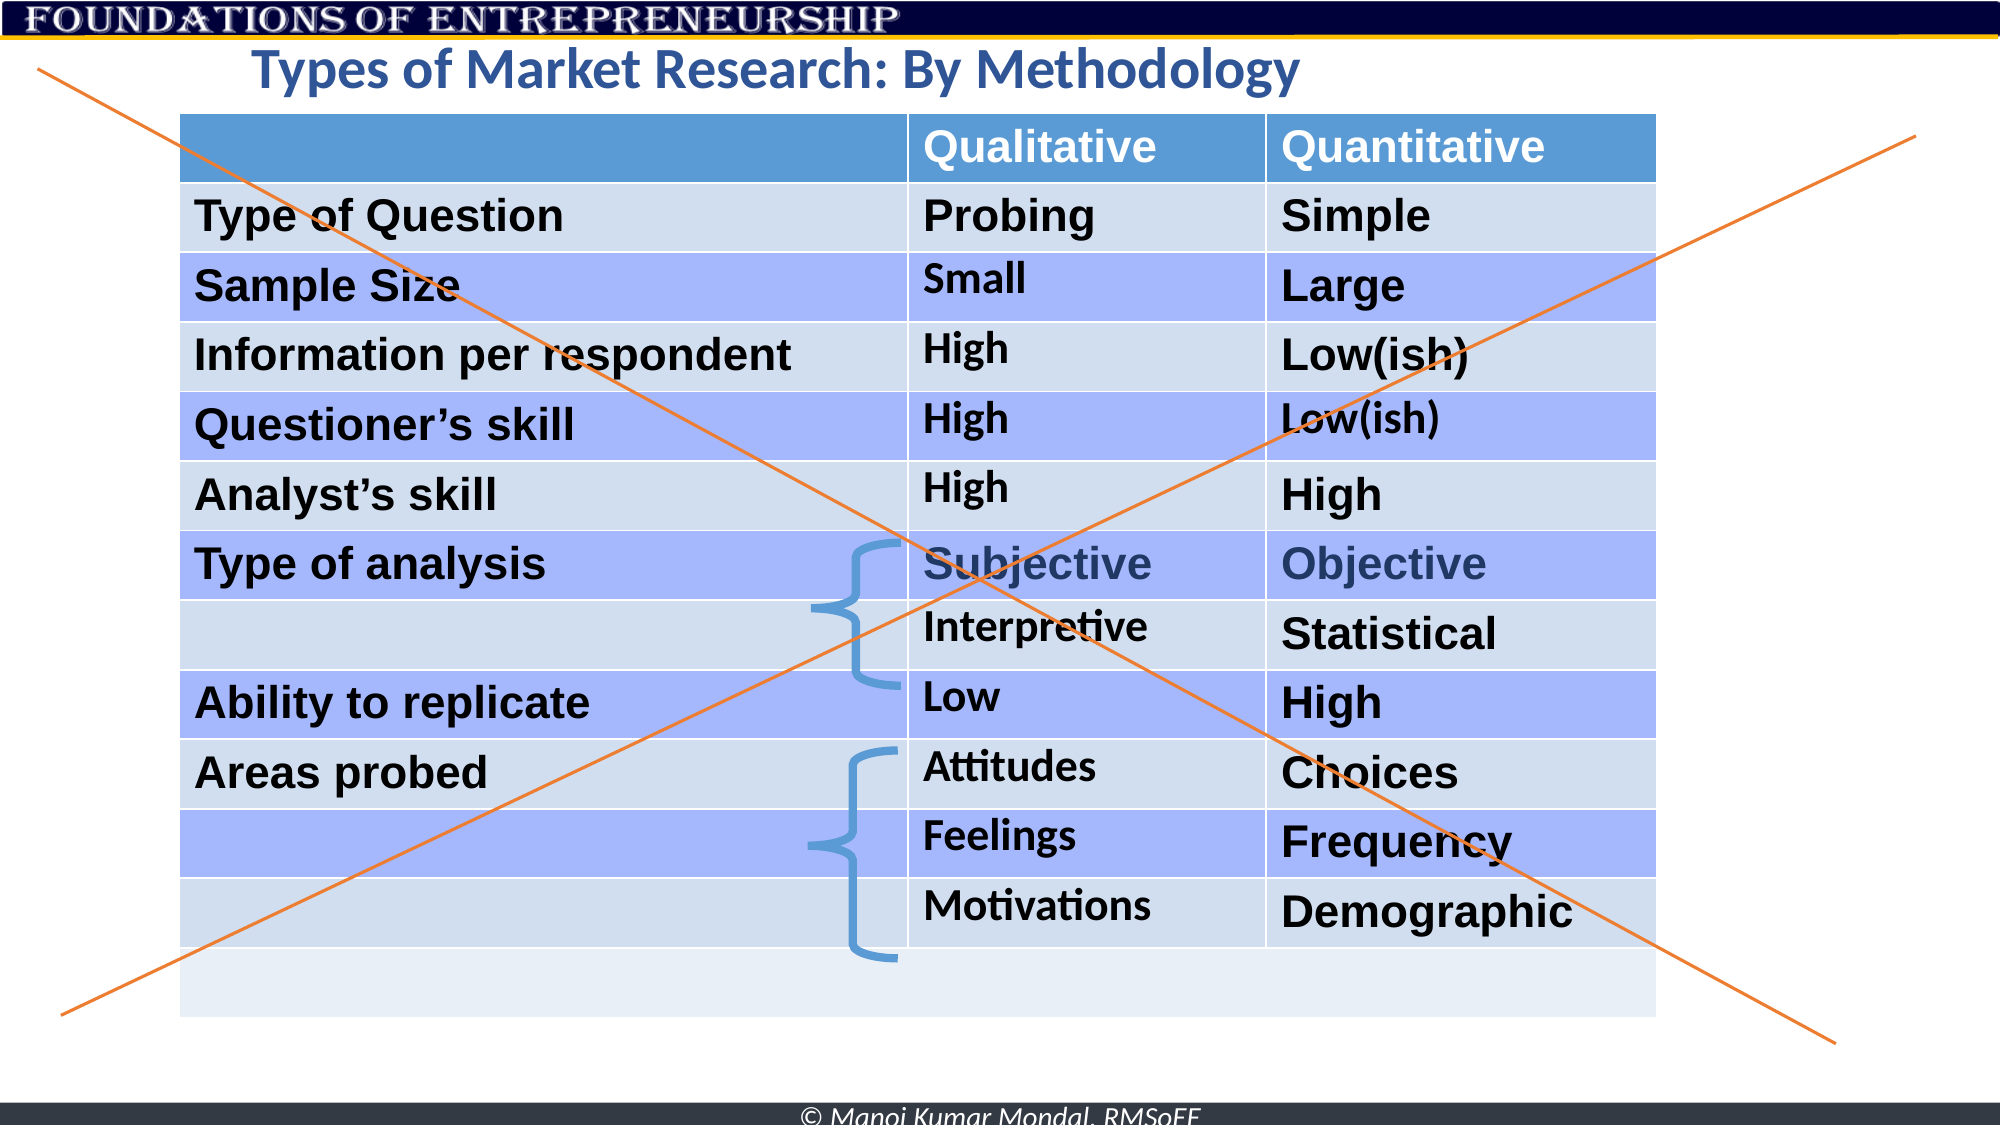

# Types of Market Research: By Methodology
|  | Qualitative | Quantitative |
| --- | --- | --- |
| Type of Question | Probing | Simple |
| Sample Size | Small | Large |
| Information per respondent | High | Low(ish) |
| Questioner’s skill | High | Low(ish) |
| Analyst’s skill | High | High |
| Type of analysis | Subjective | Objective |
|  | Interpretive | Statistical |
| Ability to replicate | Low | High |
| Areas probed | Attitudes | Choices |
|  | Feelings | Frequency |
|  | Motivations | Demographic |
|  |  |  |